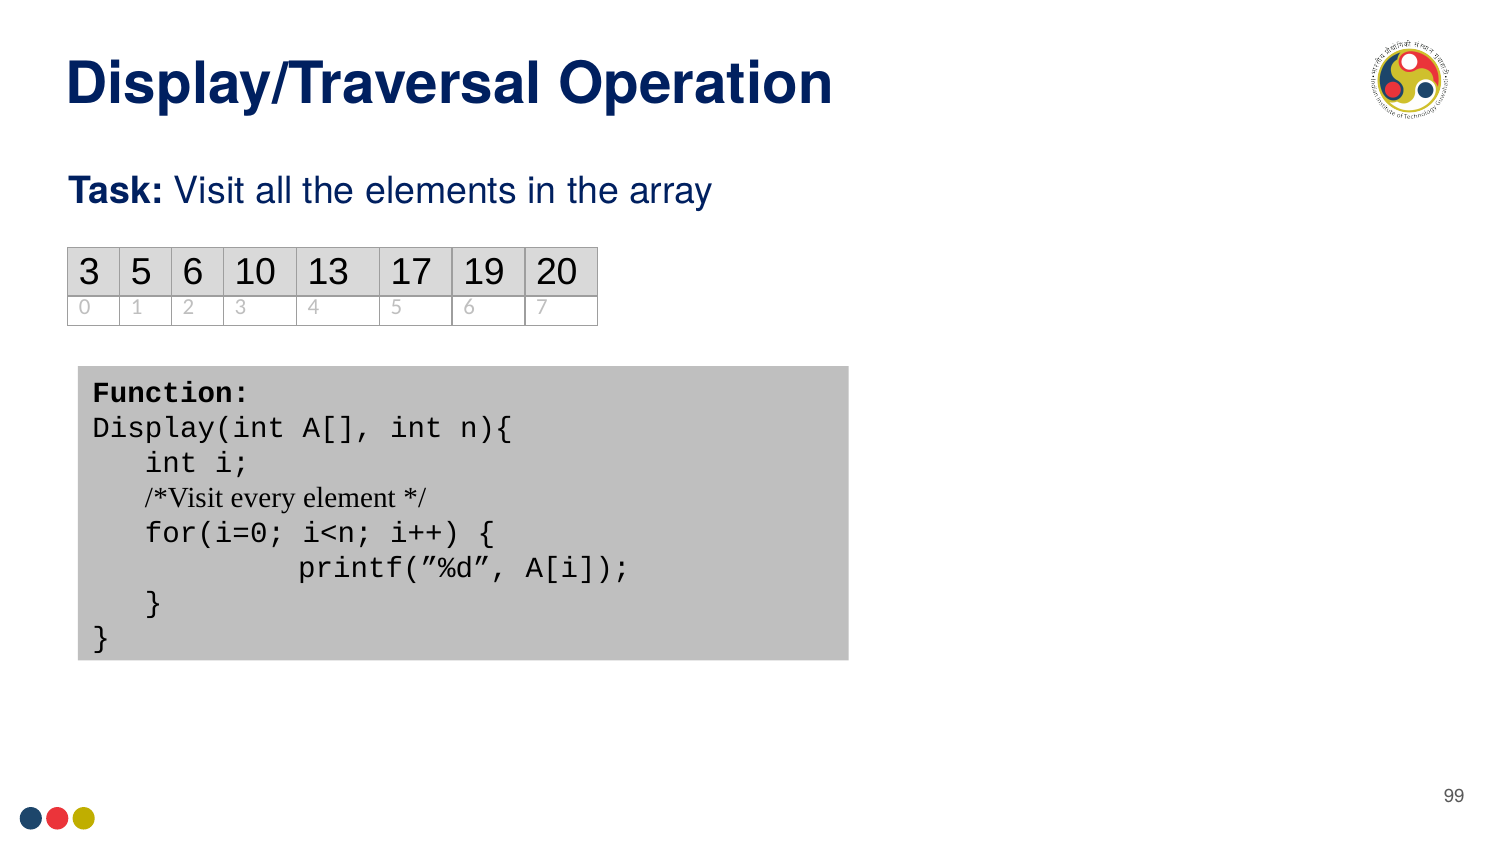

Display/Traversal Operation
Task: Visit all the elements in the array
| 3 | 5 | 6 | 10 | 13 | 17 | 19 | 20 |
| --- | --- | --- | --- | --- | --- | --- | --- |
| 0 | 1 | 2 | 3 | 4 | 5 | 6 | 7 |
Function:
Display(int A[], int n){
   int i;
   /*Visit every element */
   for(i=0; i<n; i++) {
		printf(”%d”, A[i]);
   }
}
99